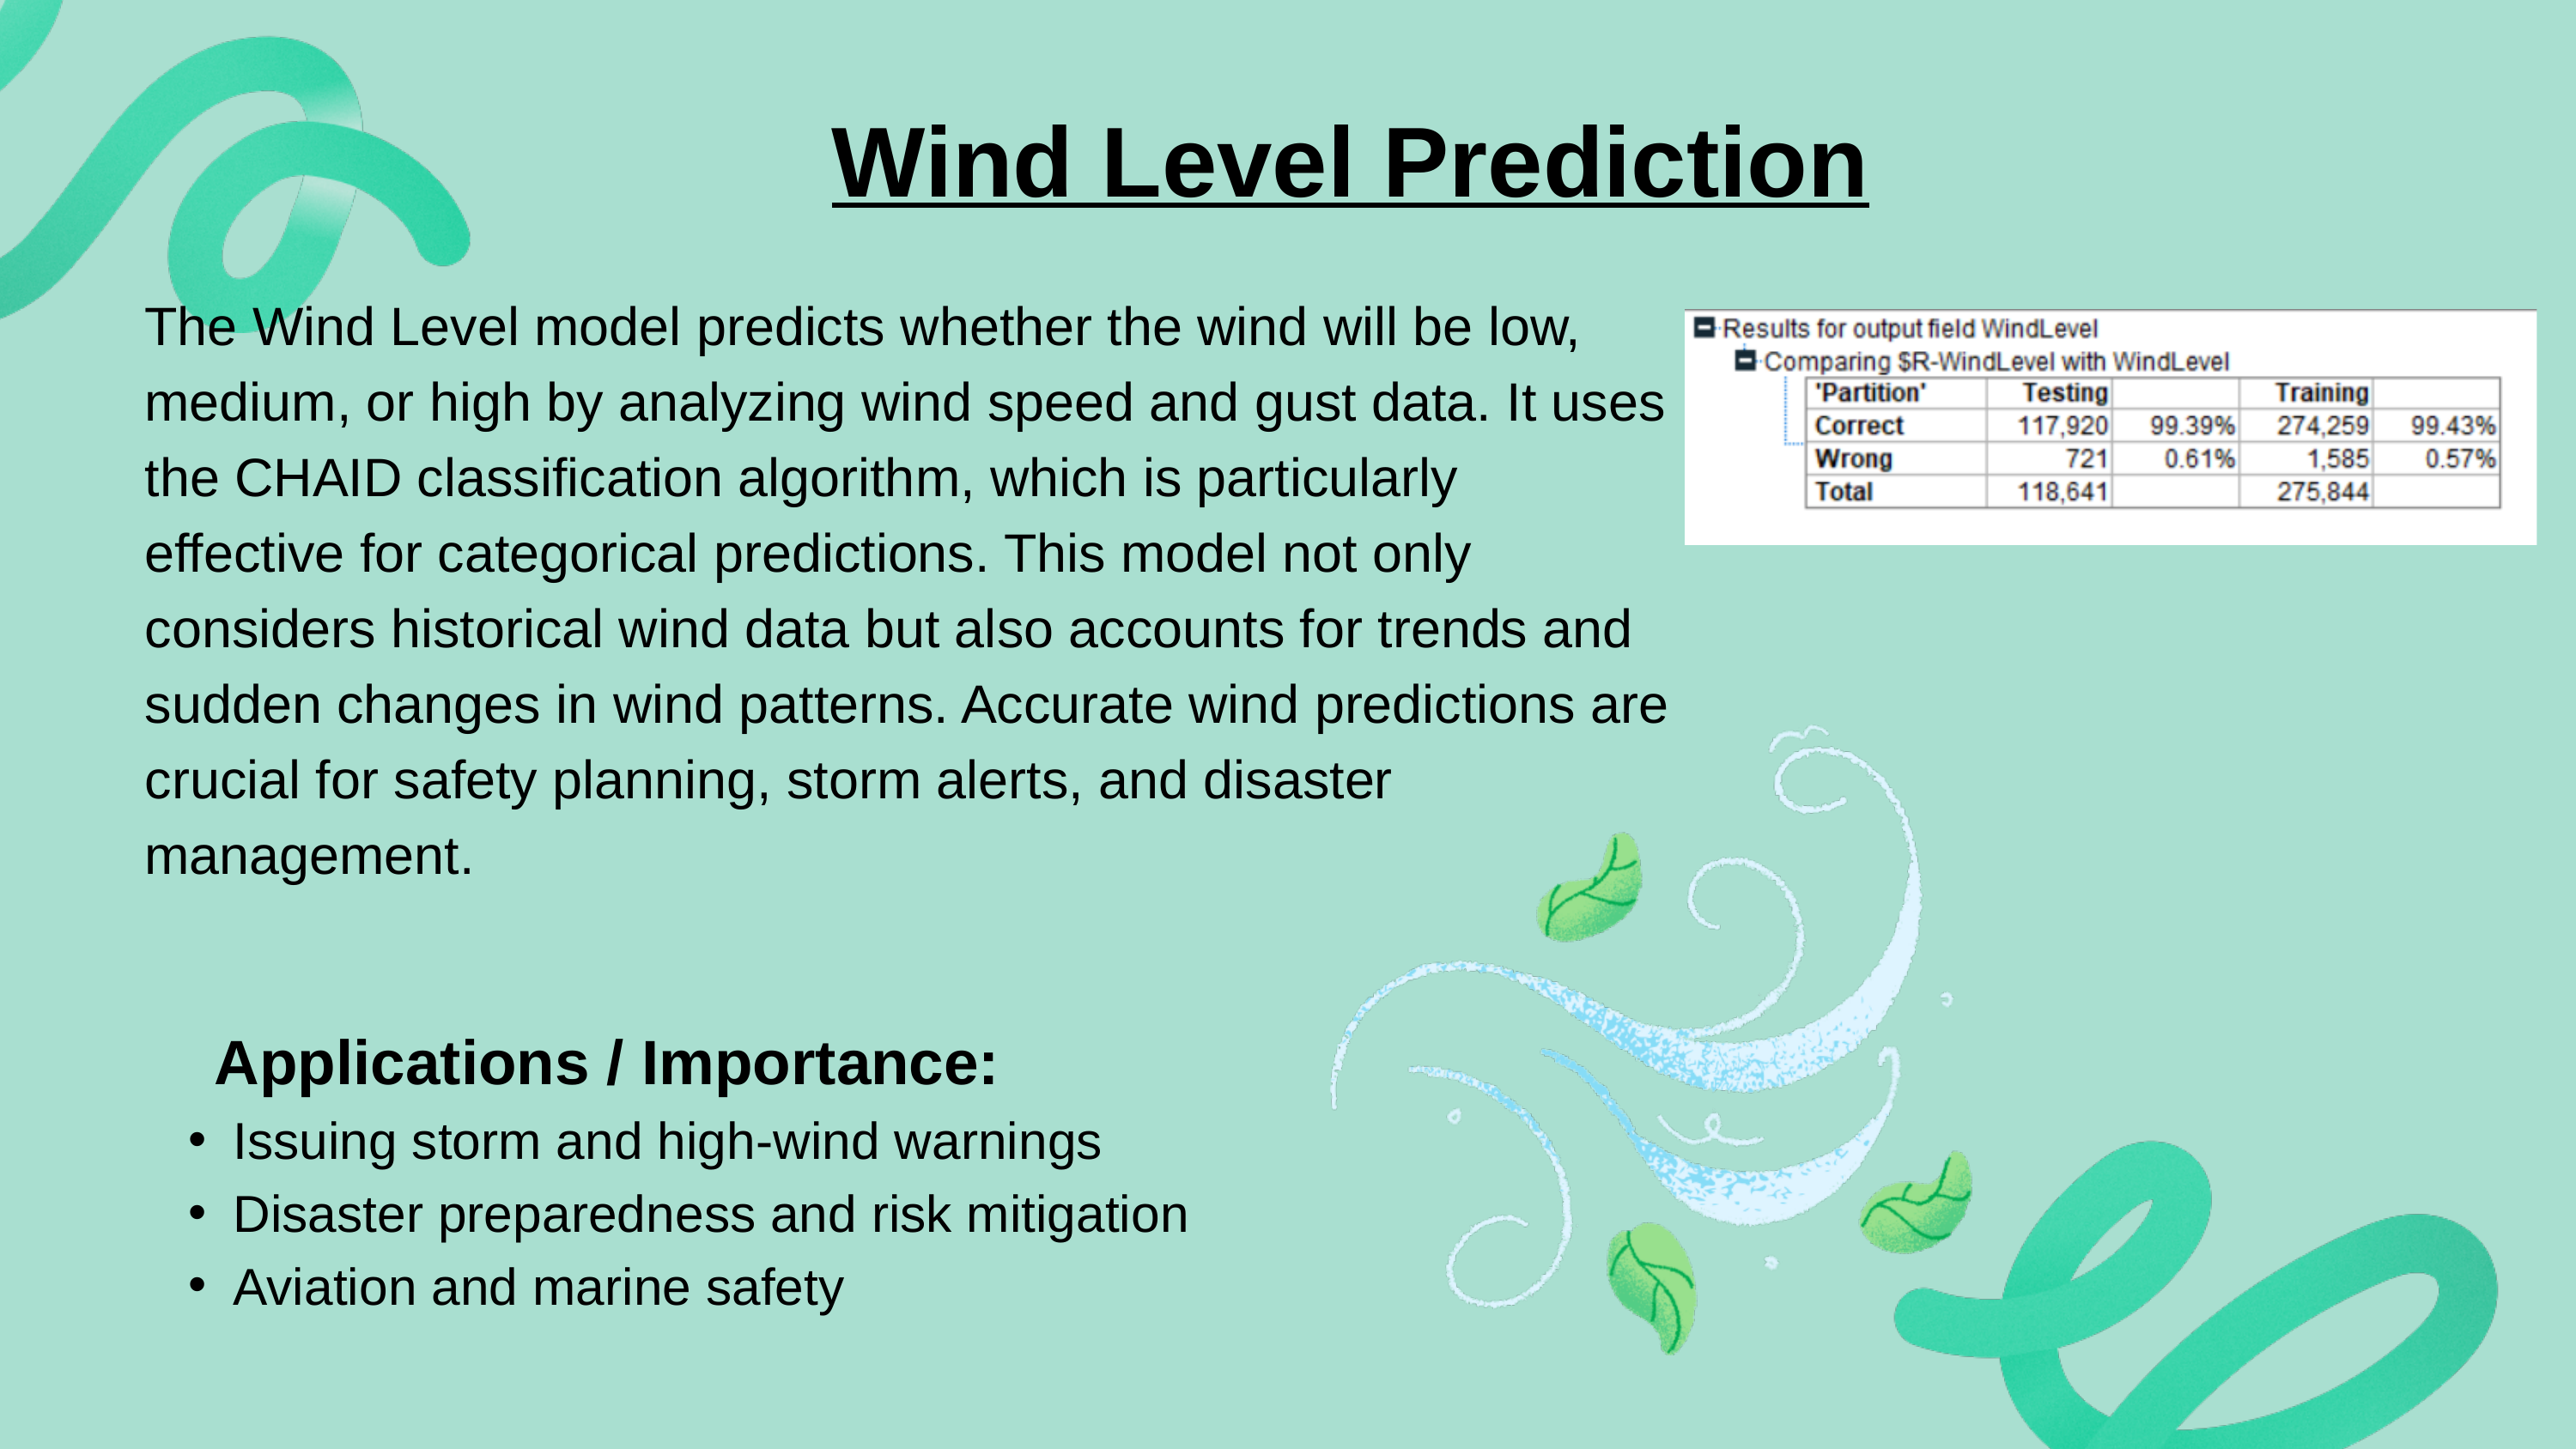

Wind Level Prediction
The Wind Level model predicts whether the wind will be low, medium, or high by analyzing wind speed and gust data. It uses the CHAID classification algorithm, which is particularly effective for categorical predictions. This model not only considers historical wind data but also accounts for trends and sudden changes in wind patterns. Accurate wind predictions are crucial for safety planning, storm alerts, and disaster management.

    Applications / Importance:
Issuing storm and high-wind warnings
Disaster preparedness and risk mitigation
Aviation and marine safety